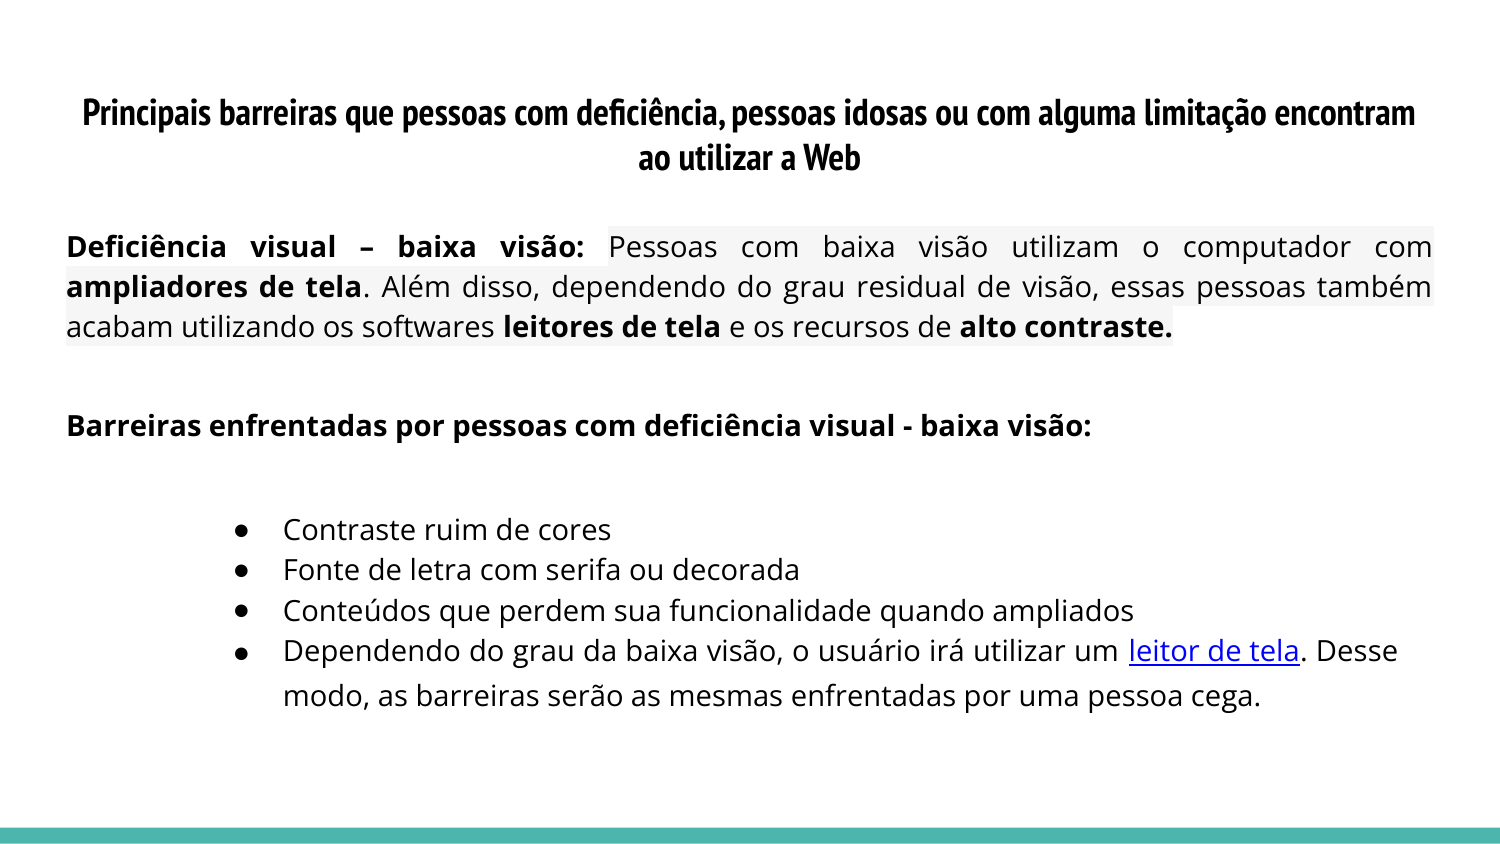

# Principais barreiras que pessoas com deficiência, pessoas idosas ou com alguma limitação encontram ao utilizar a Web
Deficiência visual – baixa visão: Pessoas com baixa visão utilizam o computador com ampliadores de tela. Além disso, dependendo do grau residual de visão, essas pessoas também acabam utilizando os softwares leitores de tela e os recursos de alto contraste.
Barreiras enfrentadas por pessoas com deficiência visual - baixa visão:
Contraste ruim de cores
Fonte de letra com serifa ou decorada
Conteúdos que perdem sua funcionalidade quando ampliados
Dependendo do grau da baixa visão, o usuário irá utilizar um leitor de tela. Desse modo, as barreiras serão as mesmas enfrentadas por uma pessoa cega.